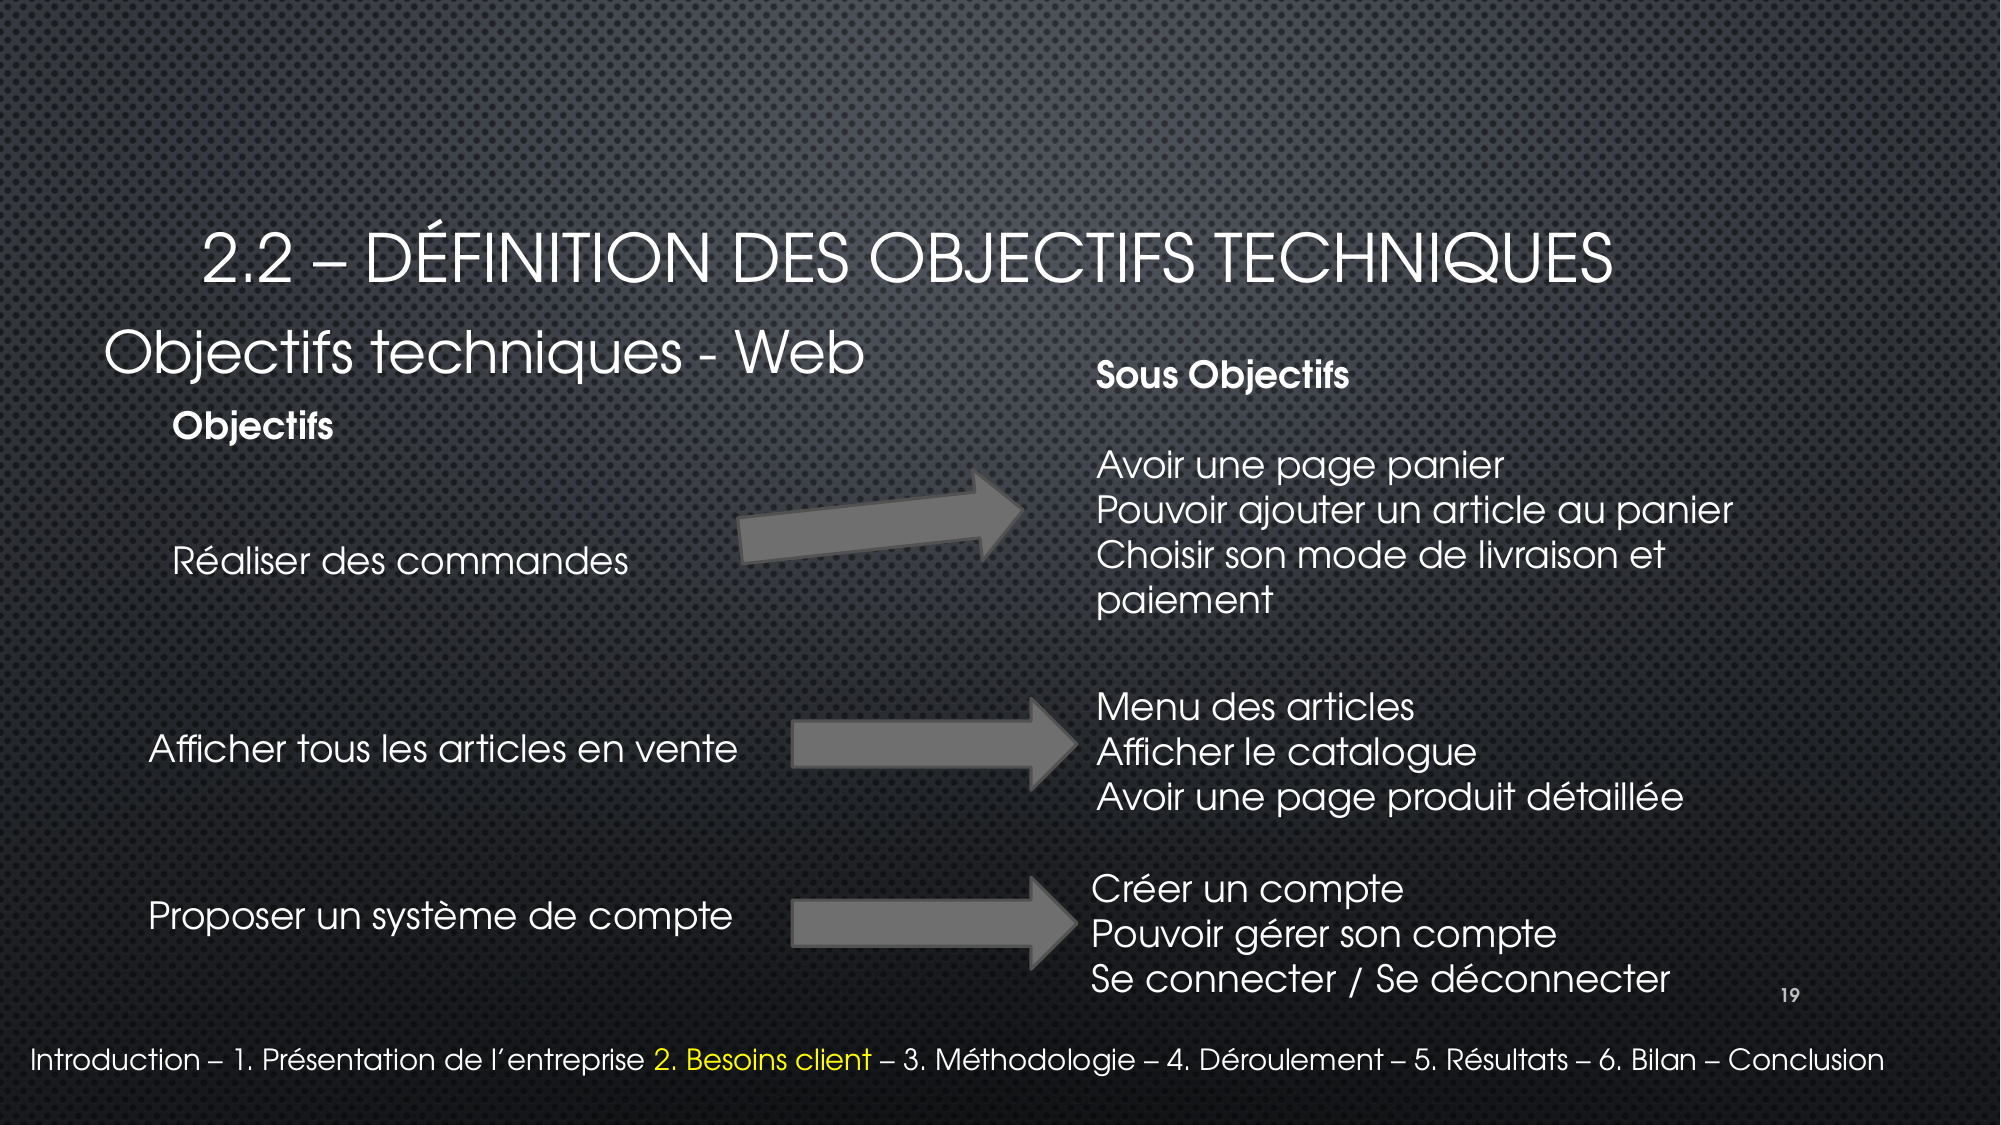

# 2.2 – Définition des objectifs techniques

Objectifs techniques - Web
Sous Objectifs

Avoir une page panier
Pouvoir ajouter un article au panier
Choisir son mode de livraison et paiement
Objectifs

Réaliser des commandes

Menu des articles
Afficher le catalogue
Avoir une page produit détaillée

Afficher tous les articles en vente
Créer un compte
Pouvoir gérer son compte
Se connecter / Se déconnecter

Proposer un système de compte
19
Introduction – 1. Présentation de l’entreprise 2. Besoins client – 3. Méthodologie – 4. Déroulement – 5. Résultats – 6. Bilan – Conclusion